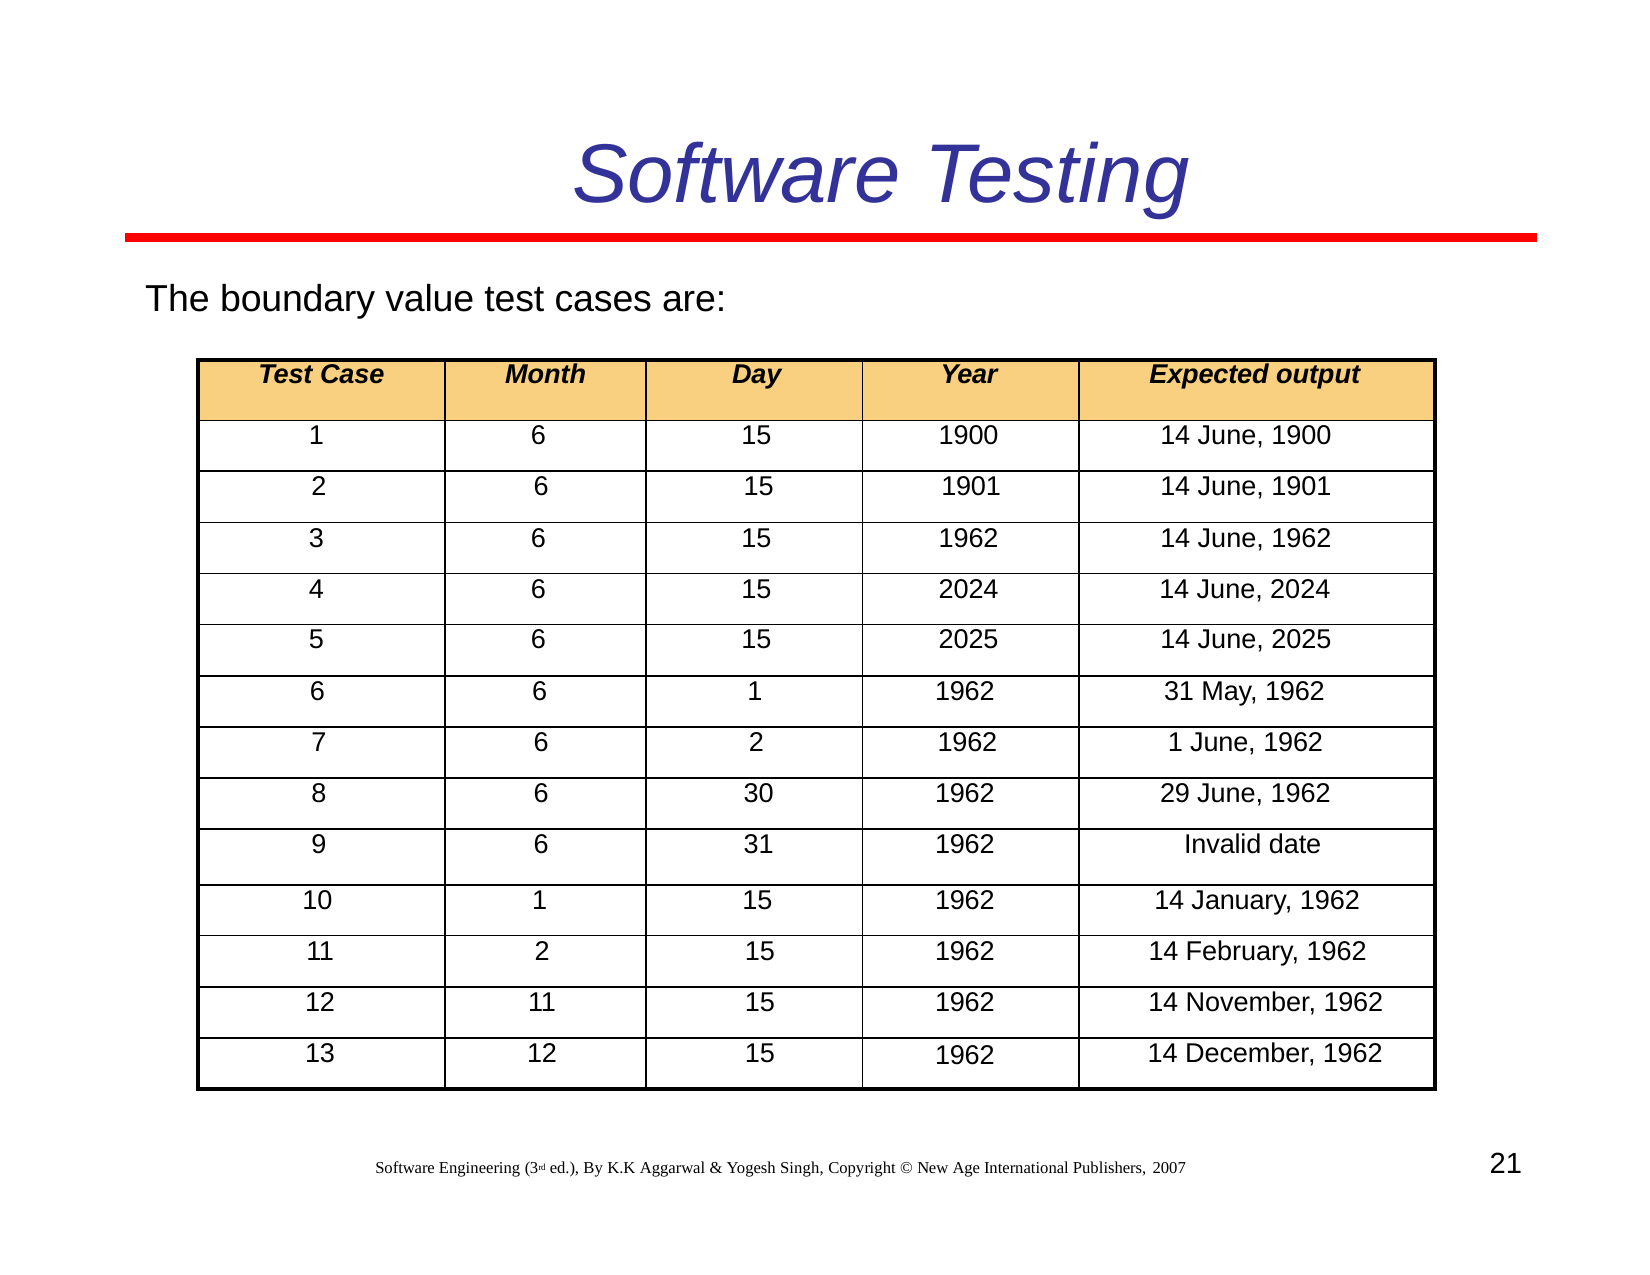

# Software Testing

The boundary value test cases are:
| Test Case | Month | Day | Year | Expected output |
| --- | --- | --- | --- | --- |
| 1 | 6 | 15 | 1900 | 14 June, 1900 |
| 2 | 6 | 15 | 1901 | 14 June, 1901 |
| 3 | 6 | 15 | 1962 | 14 June, 1962 |
| 4 | 6 | 15 | 2024 | 14 June, 2024 |
| 5 | 6 | 15 | 2025 | 14 June, 2025 |
| 6 | 6 | 1 | 1962 | 31 May, 1962 |
| 7 | 6 | 2 | 1962 | 1 June, 1962 |
| 8 | 6 | 30 | 1962 | 29 June, 1962 |
| 9 | 6 | 31 | 1962 | Invalid date |
| 10 | 1 | 15 | 1962 | 14 January, 1962 |
| 11 | 2 | 15 | 1962 | 14 February, 1962 |
| 12 | 11 | 15 | 1962 | 14 November, 1962 |
| 13 | 12 | 15 | 1962 | 14 December, 1962 |
21
Software Engineering (3rd  ed.), By K.K Aggarwal & Yogesh Singh, Copyright © New Age International Publishers, 2007